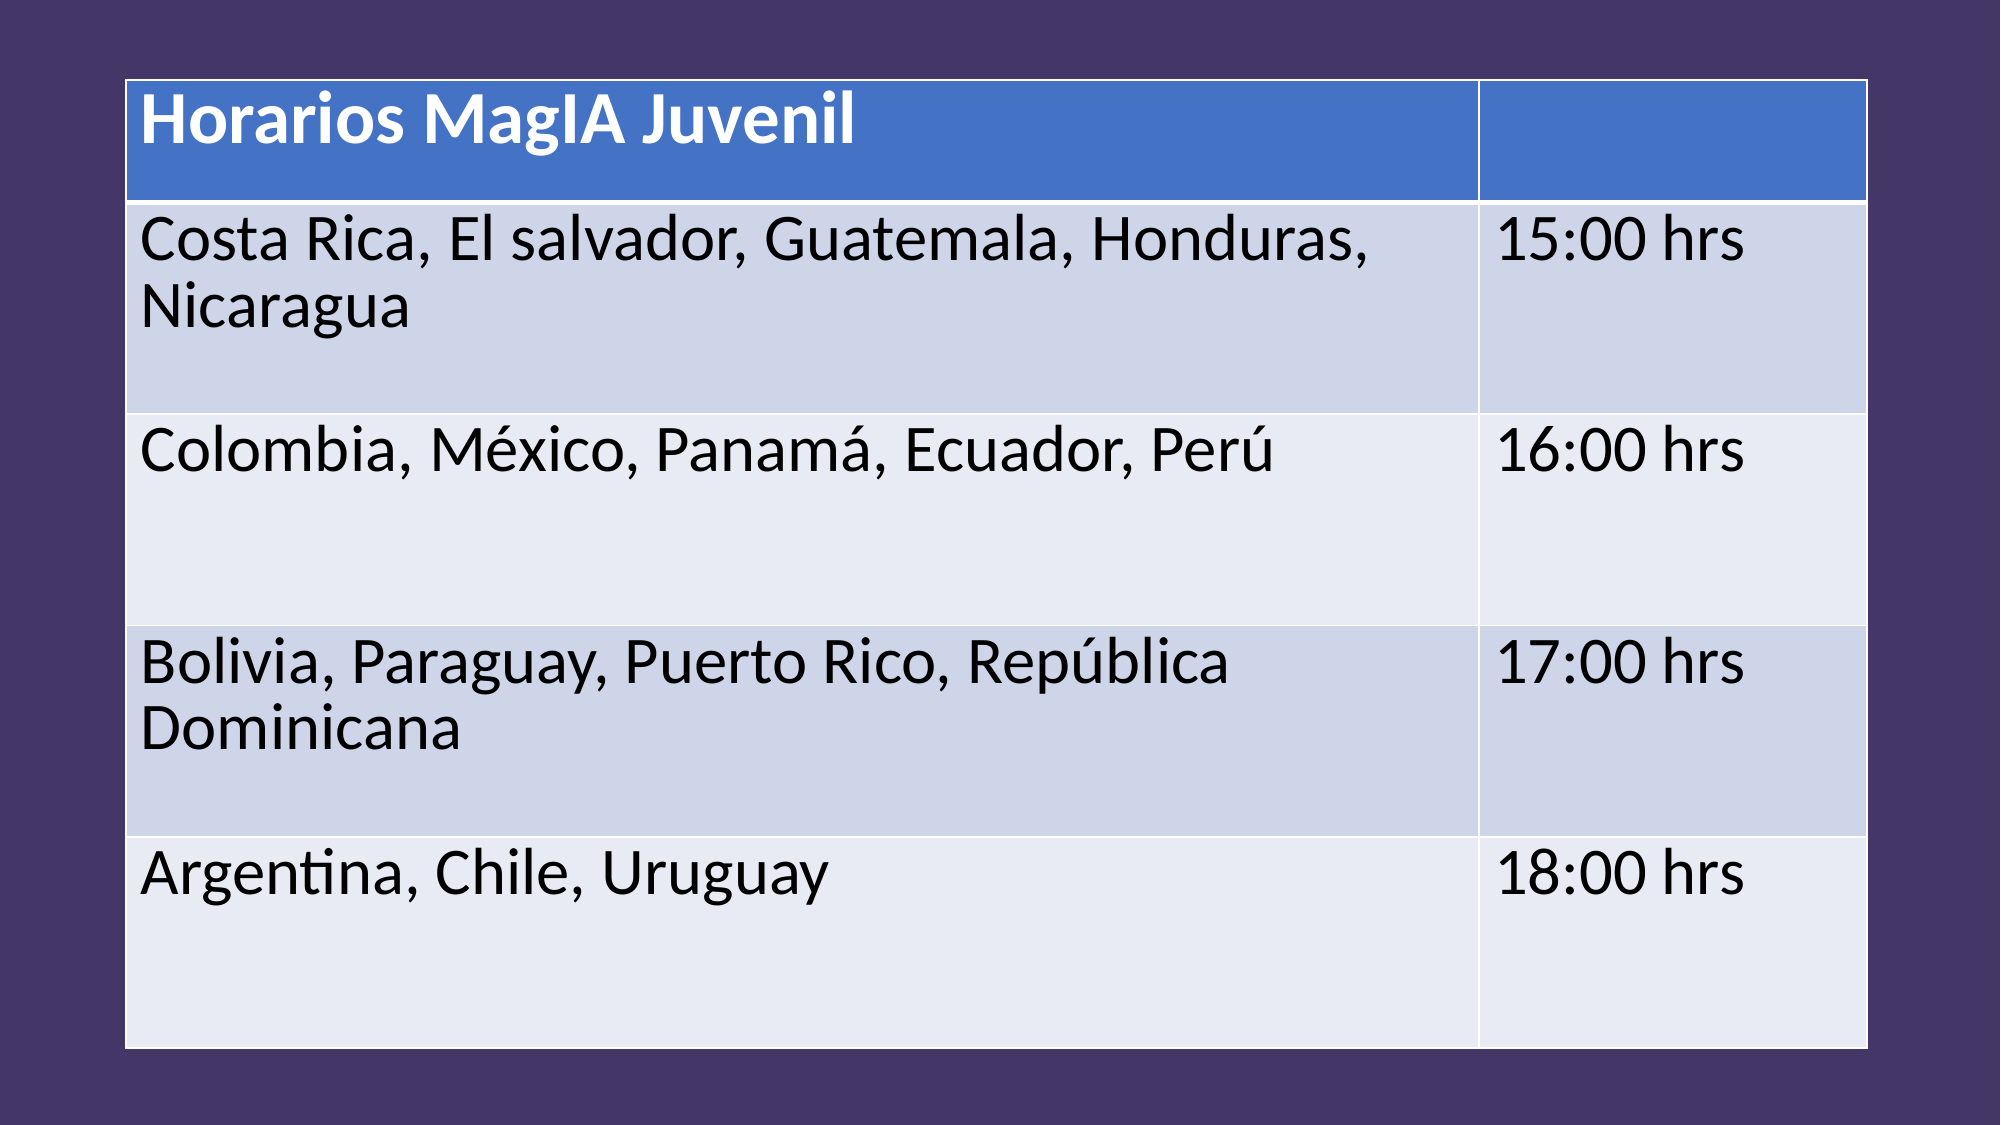

| Horarios MagIA Juvenil |  |
| --- | --- |
| Costa Rica, El salvador, Guatemala, Honduras, Nicaragua | 15:00 hrs |
| Colombia, México, Panamá, Ecuador, Perú | 16:00 hrs |
| Bolivia, Paraguay, Puerto Rico, República Dominicana | 17:00 hrs |
| Argentina, Chile, Uruguay | 18:00 hrs |